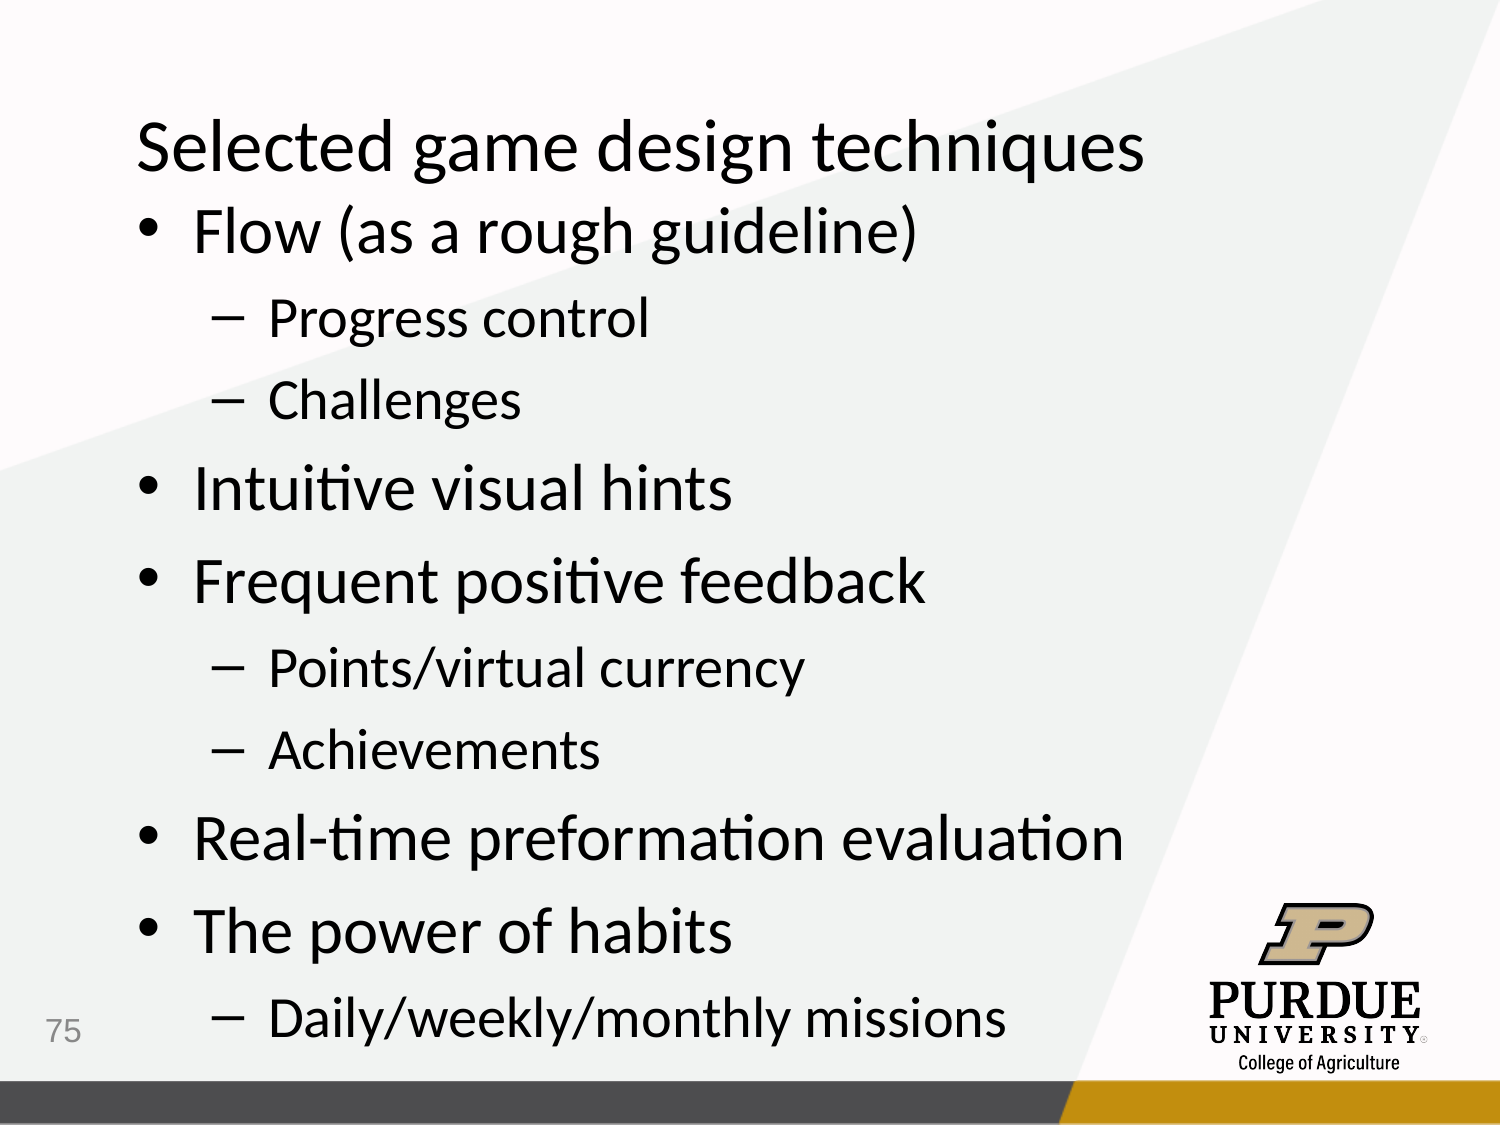

Selected game design techniques
Flow (as a rough guideline)
Progress control
Challenges
Intuitive visual hints
Frequent positive feedback
Points/virtual currency
Achievements
Real-time preformation evaluation
The power of habits
Daily/weekly/monthly missions
75